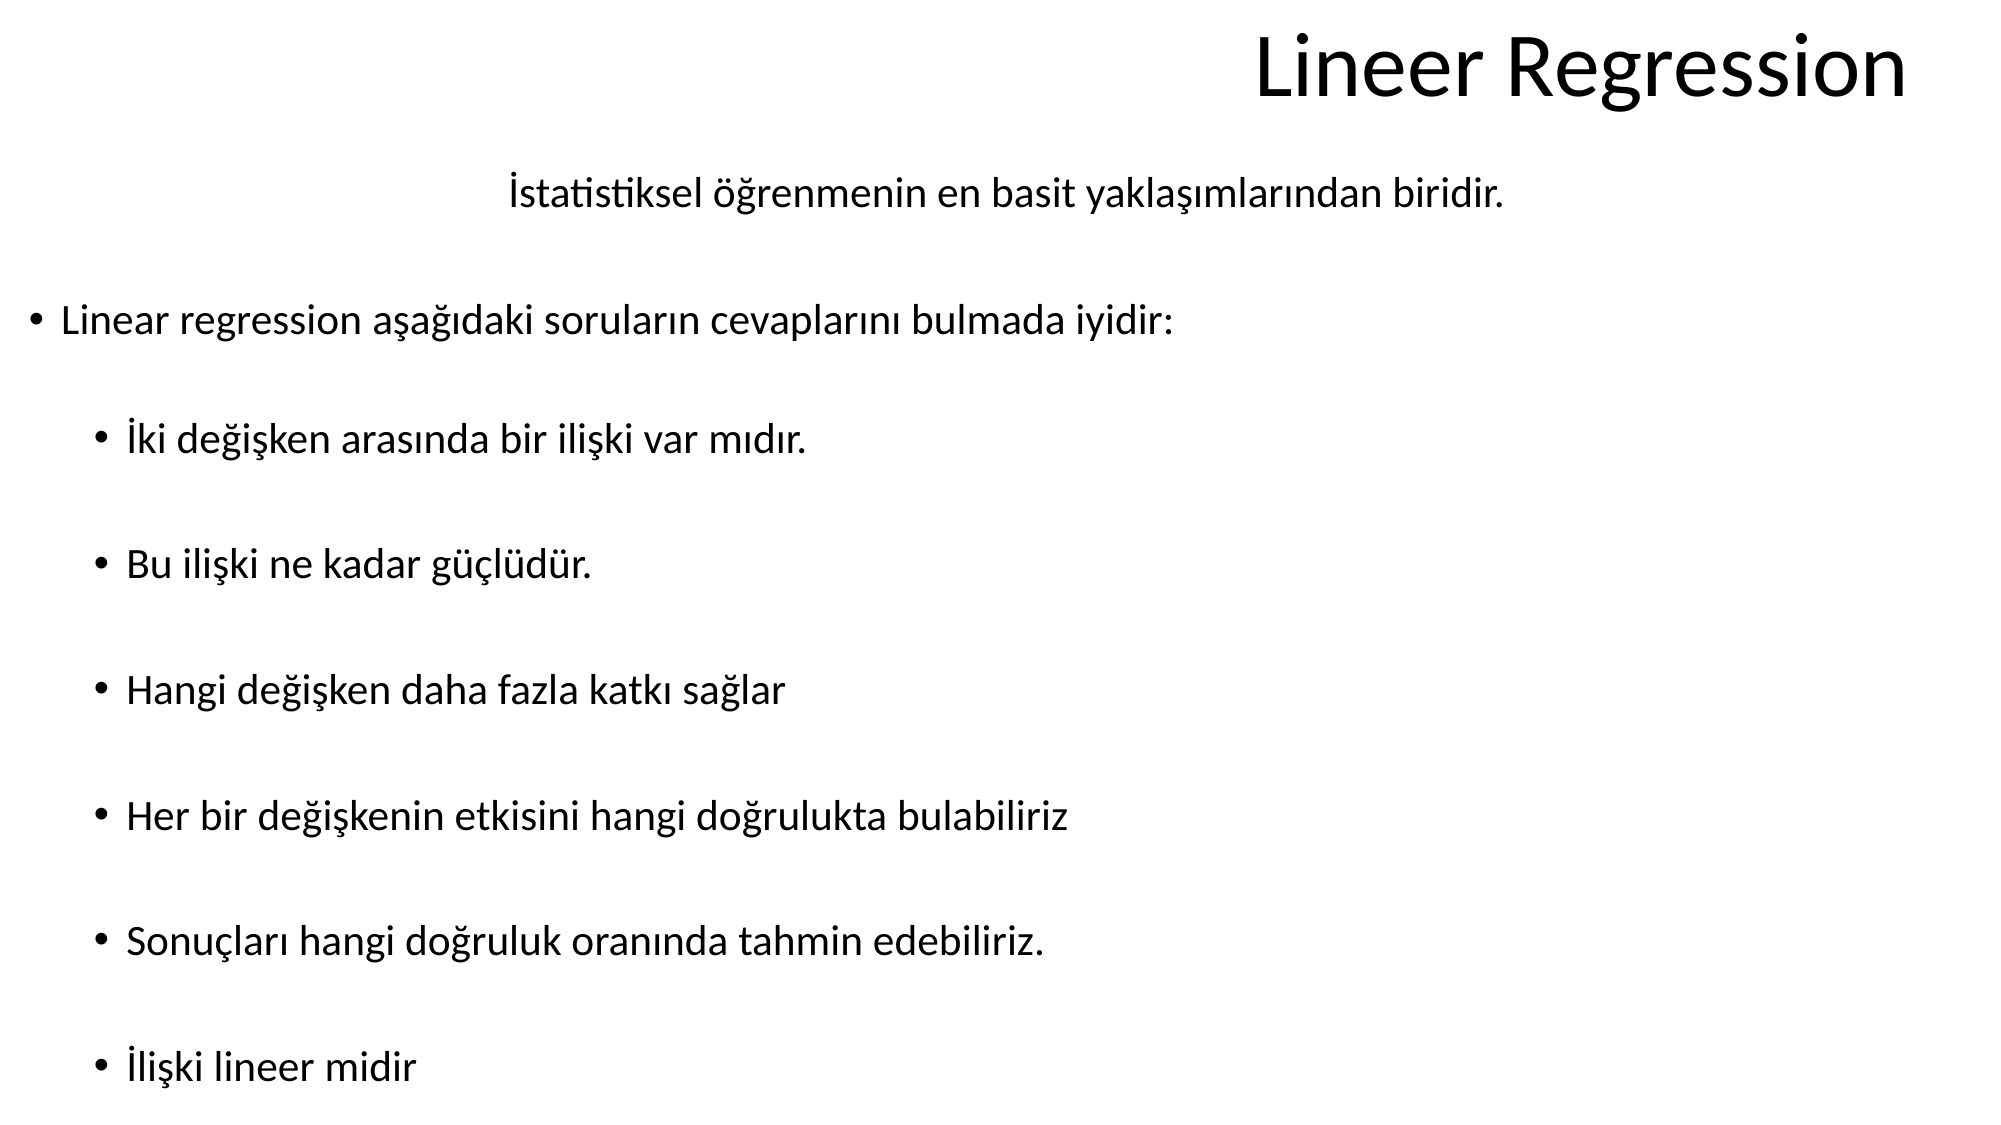

# Lineer Regression
İstatistiksel öğrenmenin en basit yaklaşımlarından biridir.

Linear regression aşağıdaki soruların cevaplarını bulmada iyidir:

İki değişken arasında bir ilişki var mıdır.

Bu ilişki ne kadar güçlüdür.

Hangi değişken daha fazla katkı sağlar

Her bir değişkenin etkisini hangi doğrulukta bulabiliriz

Sonuçları hangi doğruluk oranında tahmin edebiliriz.

İlişki lineer midir